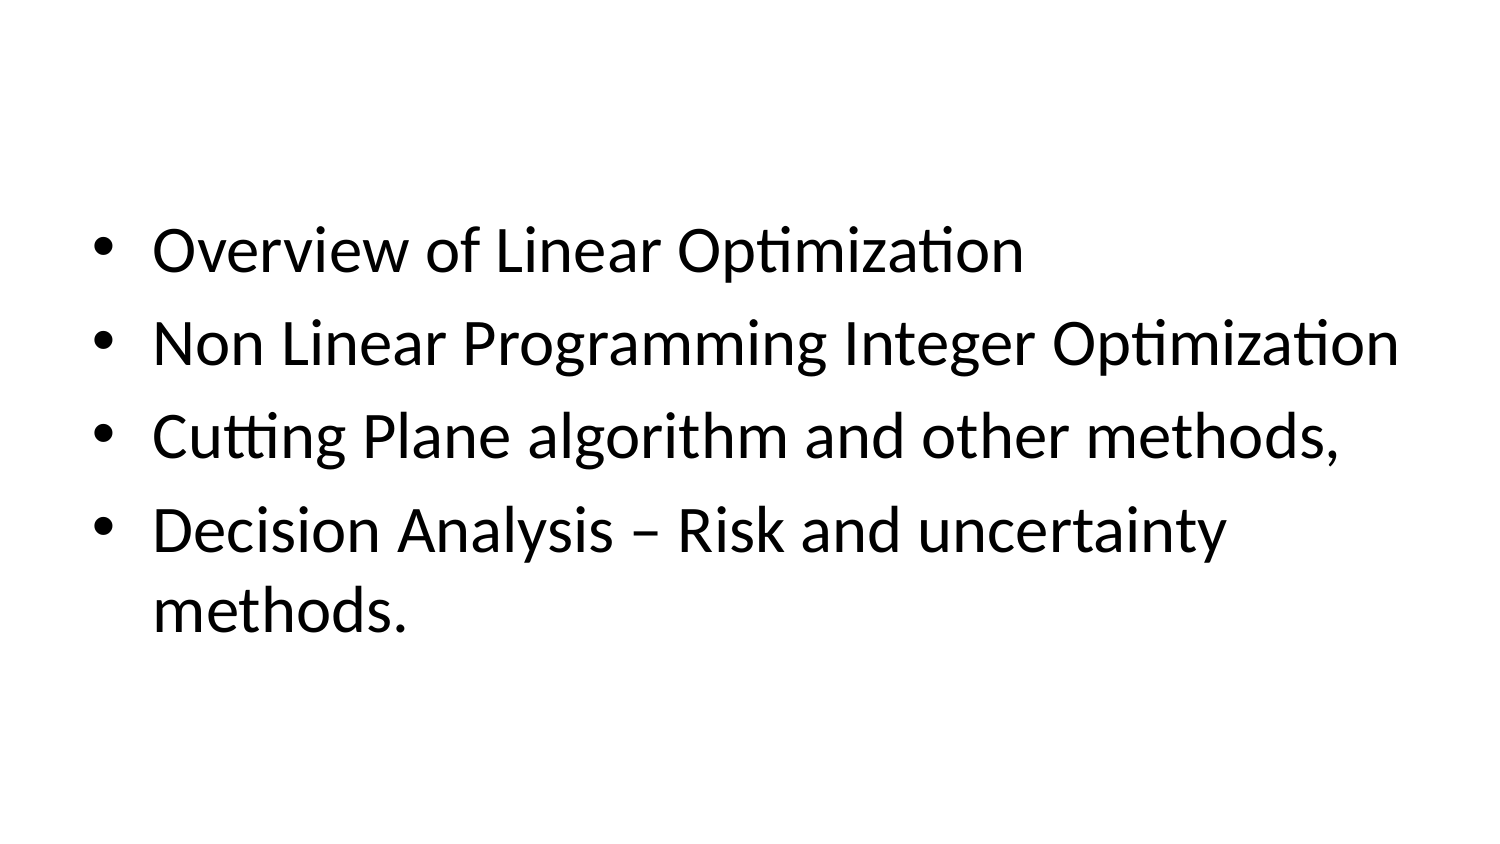

#
Overview of Linear Optimization
Non Linear Programming Integer Optimization
Cutting Plane algorithm and other methods,
Decision Analysis – Risk and uncertainty methods.